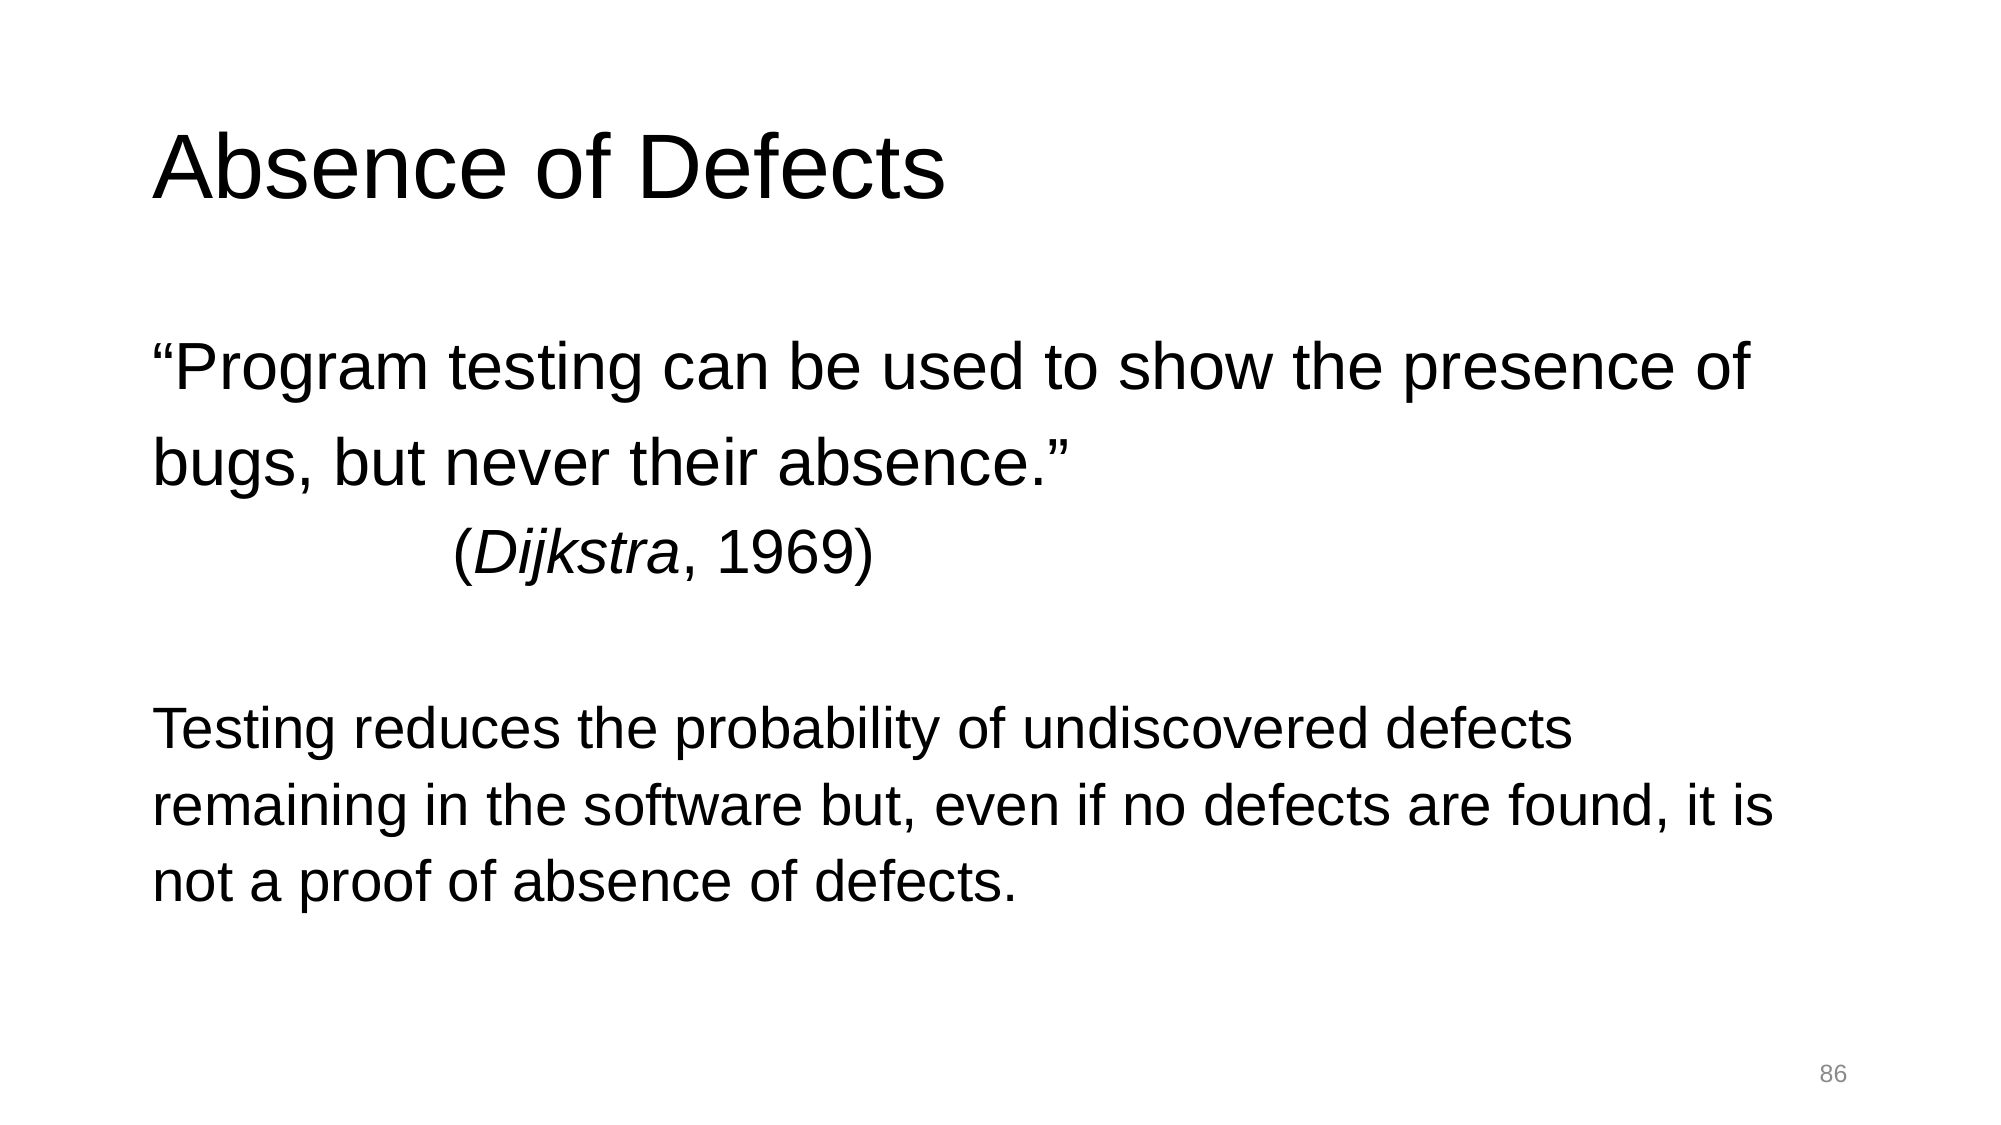

# Absence of Defects
“Program testing can be used to show the presence of bugs, but never their absence.”
       		(Dijkstra, 1969)

Testing reduces the probability of undiscovered defects remaining in the software but, even if no defects are found, it is not a proof of absence of defects.

86